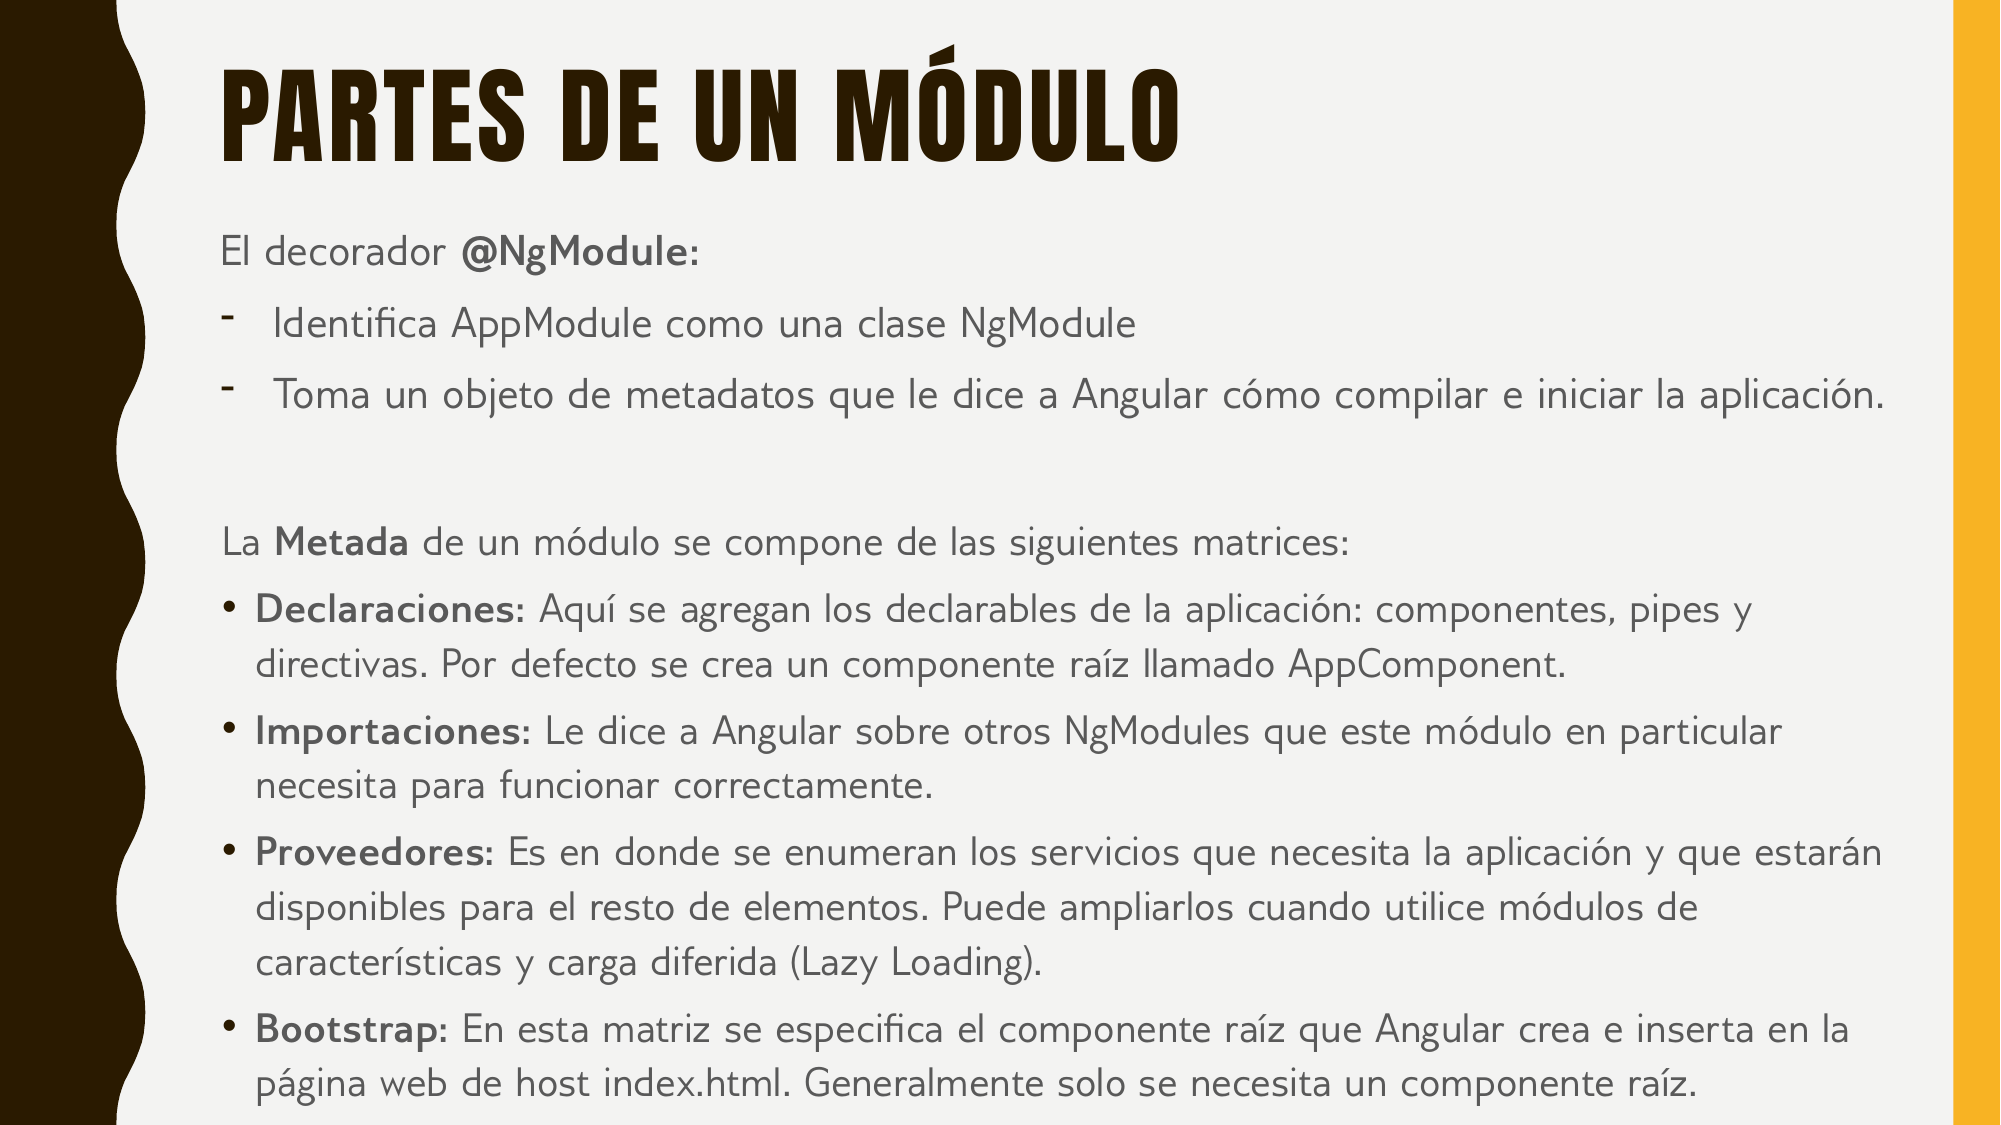

# Partes de un módulo
El decorador @NgModule:
Identifica AppModule como una clase NgModule
Toma un objeto de metadatos que le dice a Angular cómo compilar e iniciar la aplicación.
La Metada de un módulo se compone de las siguientes matrices:
Declaraciones: Aquí se agregan los declarables de la aplicación: componentes, pipes y directivas. Por defecto se crea un componente raíz llamado AppComponent.
Importaciones: Le dice a Angular sobre otros NgModules que este módulo en particular necesita para funcionar correctamente.
Proveedores: Es en donde se enumeran los servicios que necesita la aplicación y que estarán disponibles para el resto de elementos. Puede ampliarlos cuando utilice módulos de características y carga diferida (Lazy Loading).
Bootstrap: En esta matriz se especifica el componente raíz que Angular crea e inserta en la página web de host index.html. Generalmente solo se necesita un componente raíz.